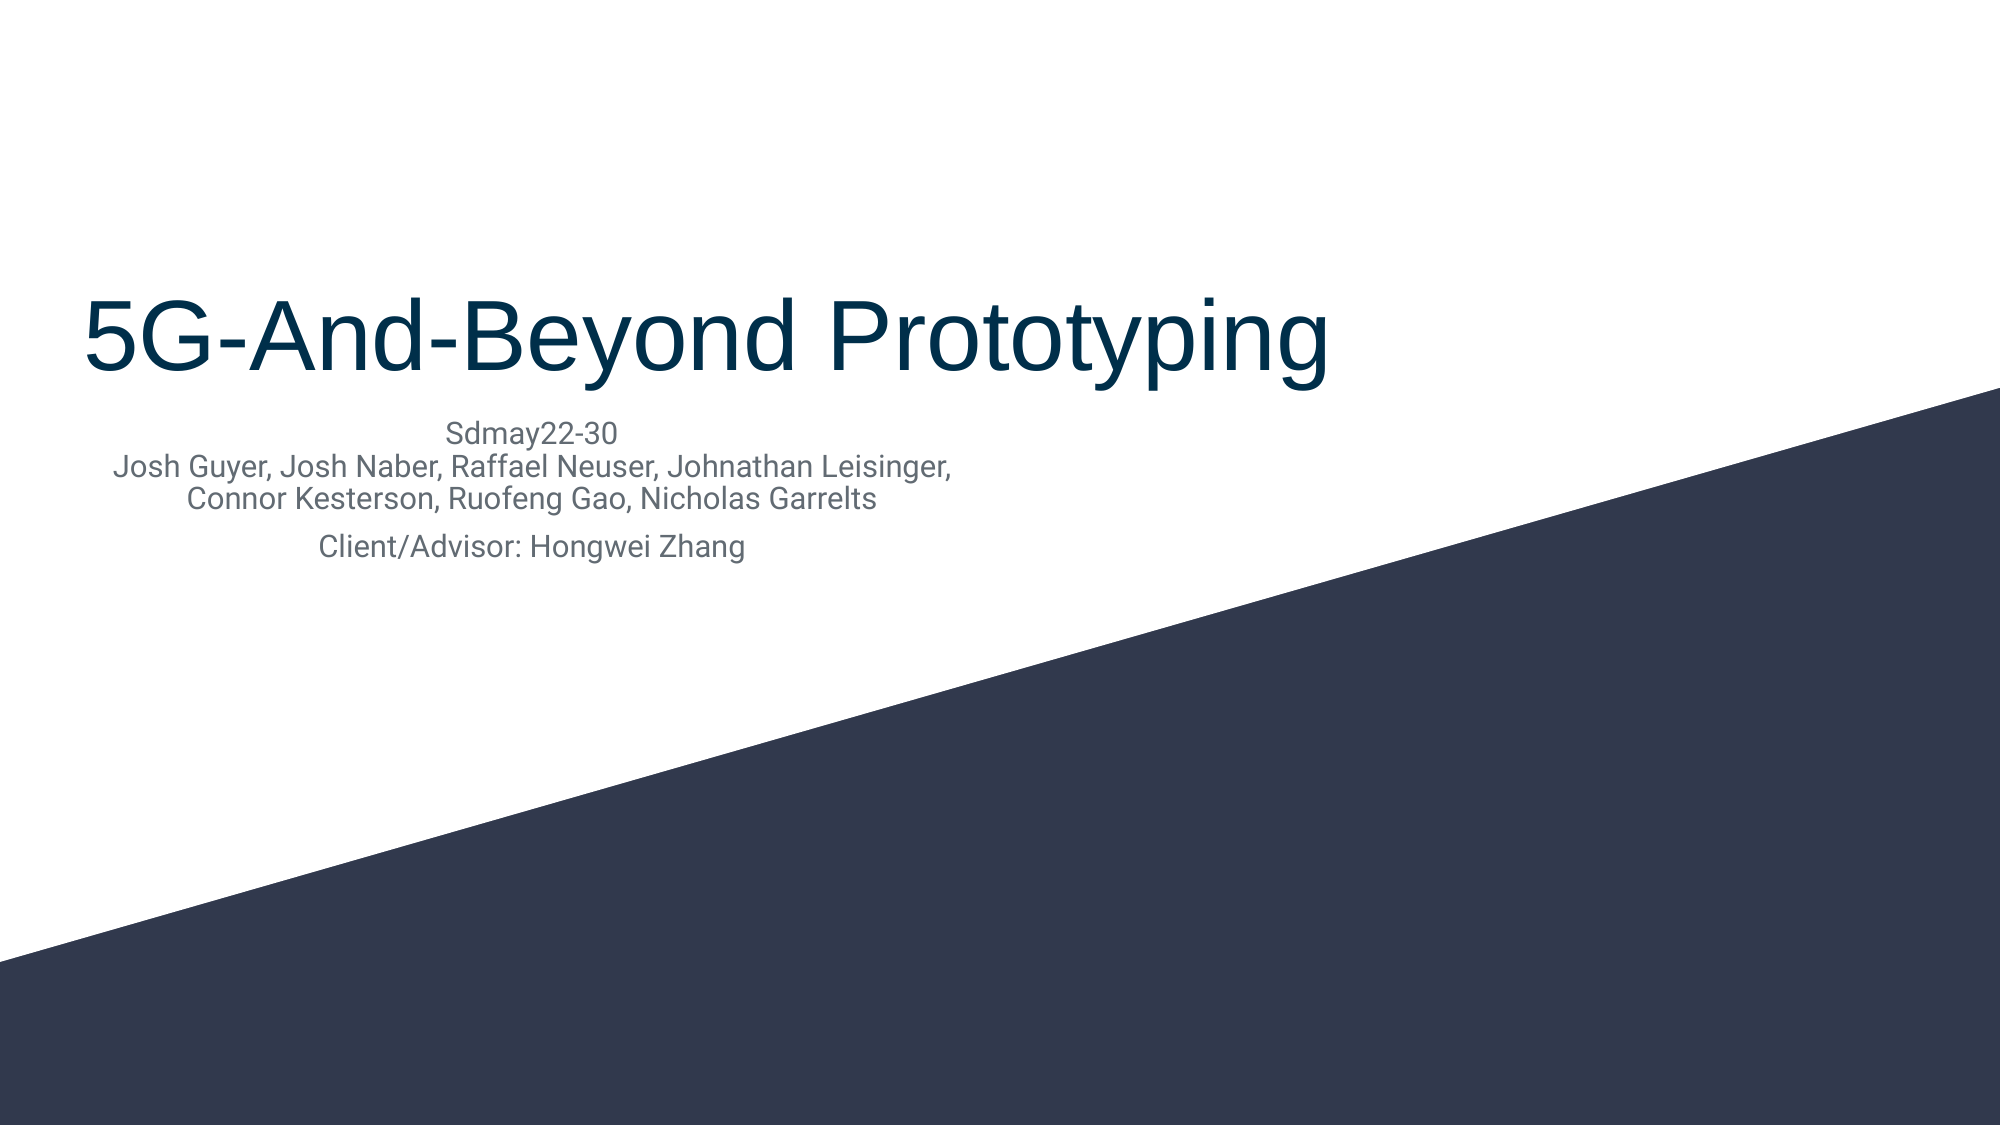

# 5G-And-Beyond Prototyping
Sdmay22-30
Josh Guyer, Josh Naber, Raffael Neuser, Johnathan Leisinger, Connor Kesterson, Ruofeng Gao, Nicholas Garrelts
Client/Advisor: Hongwei Zhang